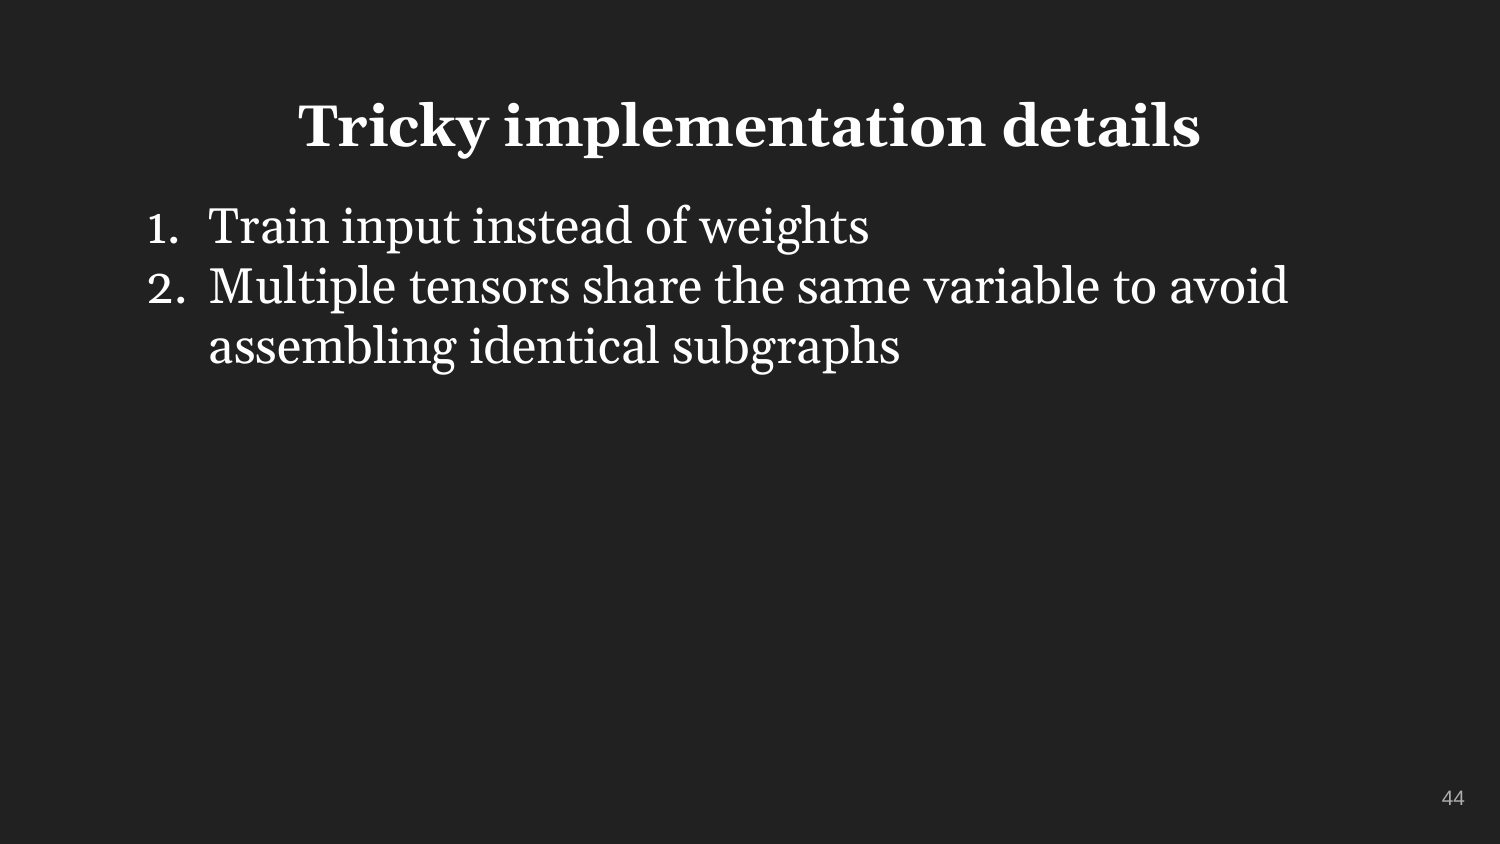

# Tricky implementation details
Train input instead of weights
Multiple tensors share the same variable to avoid assembling identical subgraphs
44